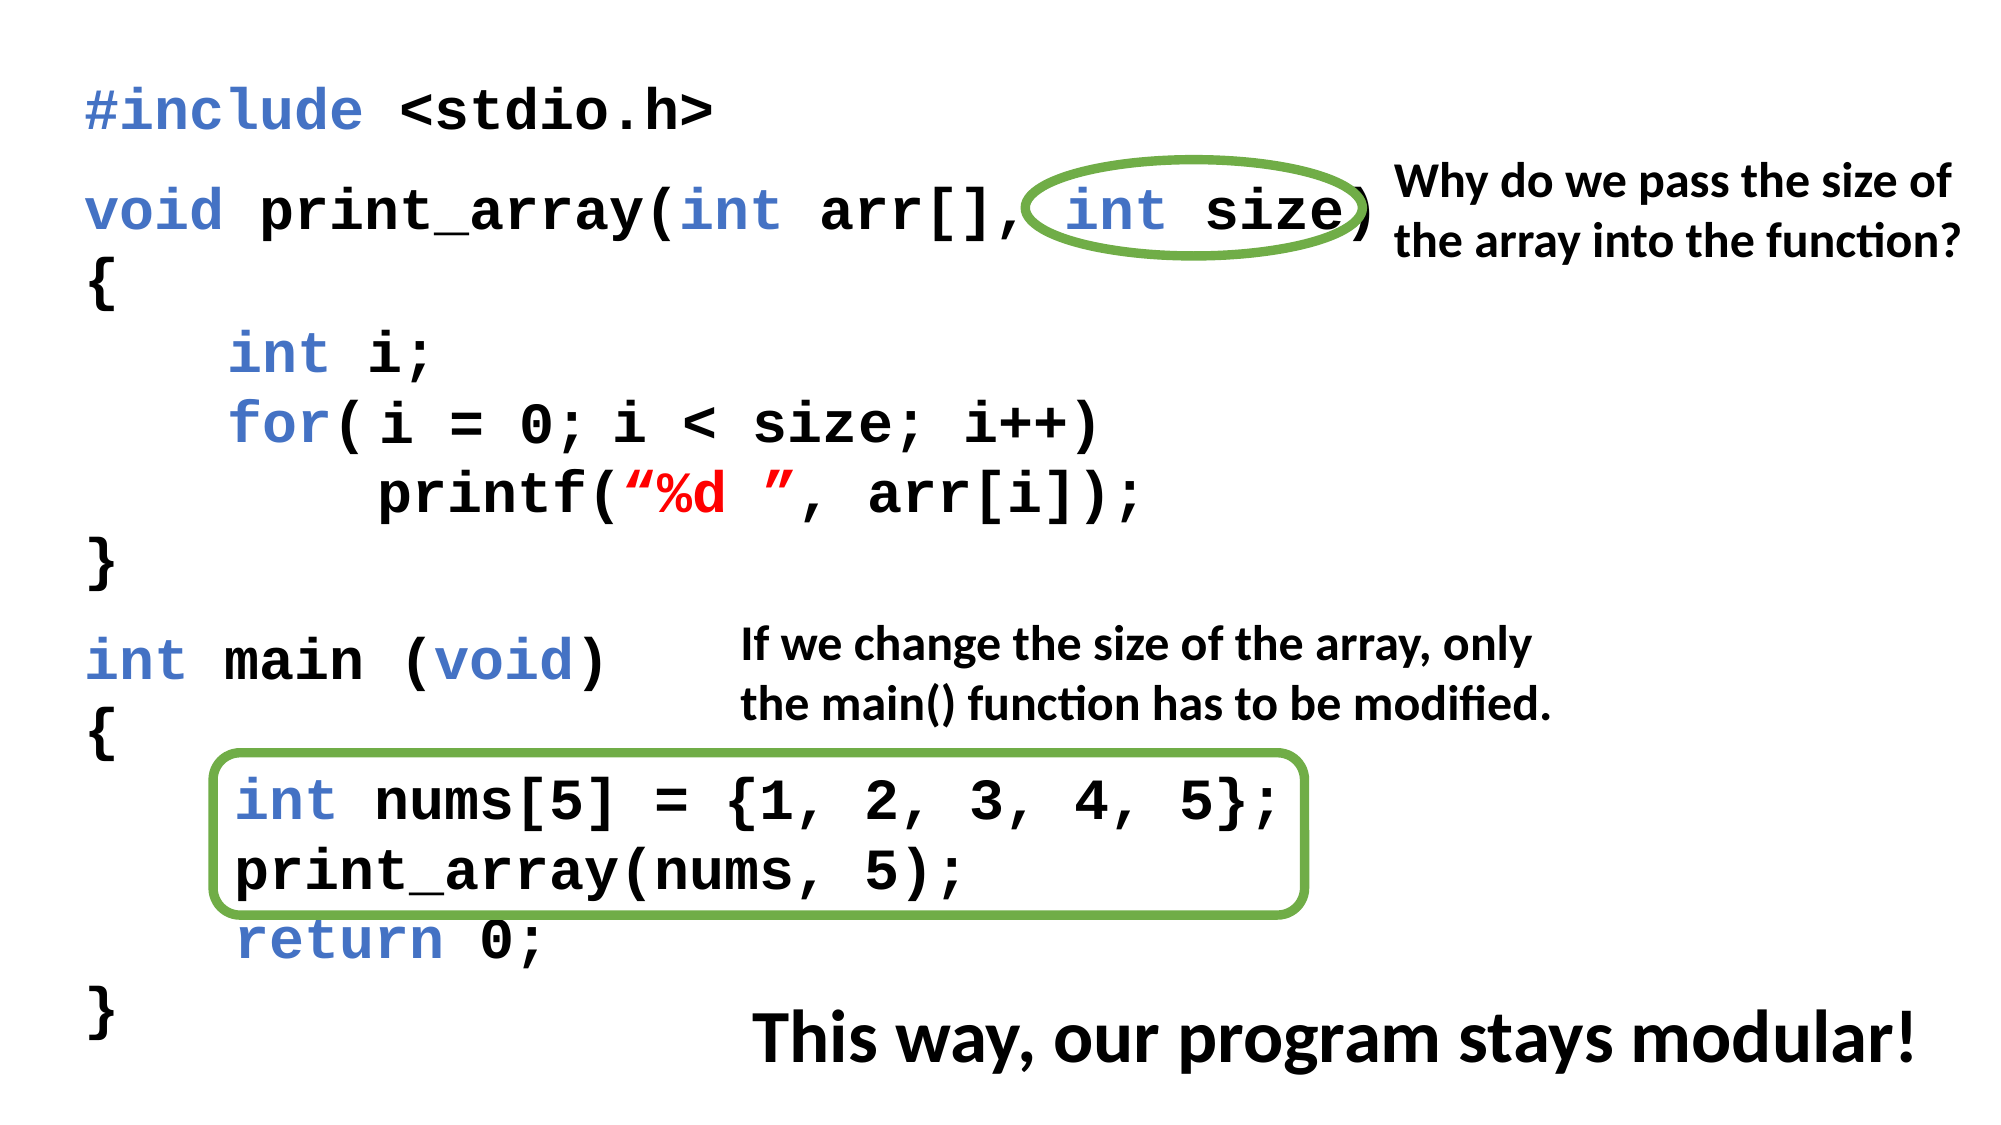

#include <stdio.h>

void print_array(int arr[], int size)
{

}

int main (void)
{
	int nums[5] = {1, 2, 3, 4, 5};
	print_array(nums, 5);
	return 0;
}
Why do we pass the size of the array into the function?

int i;
for(       i < size; i++)
	printf(“%d ”, arr[i]);
i = 0;
If we change the size of the array, only the main() function has to be modified.

This way, our program stays modular!